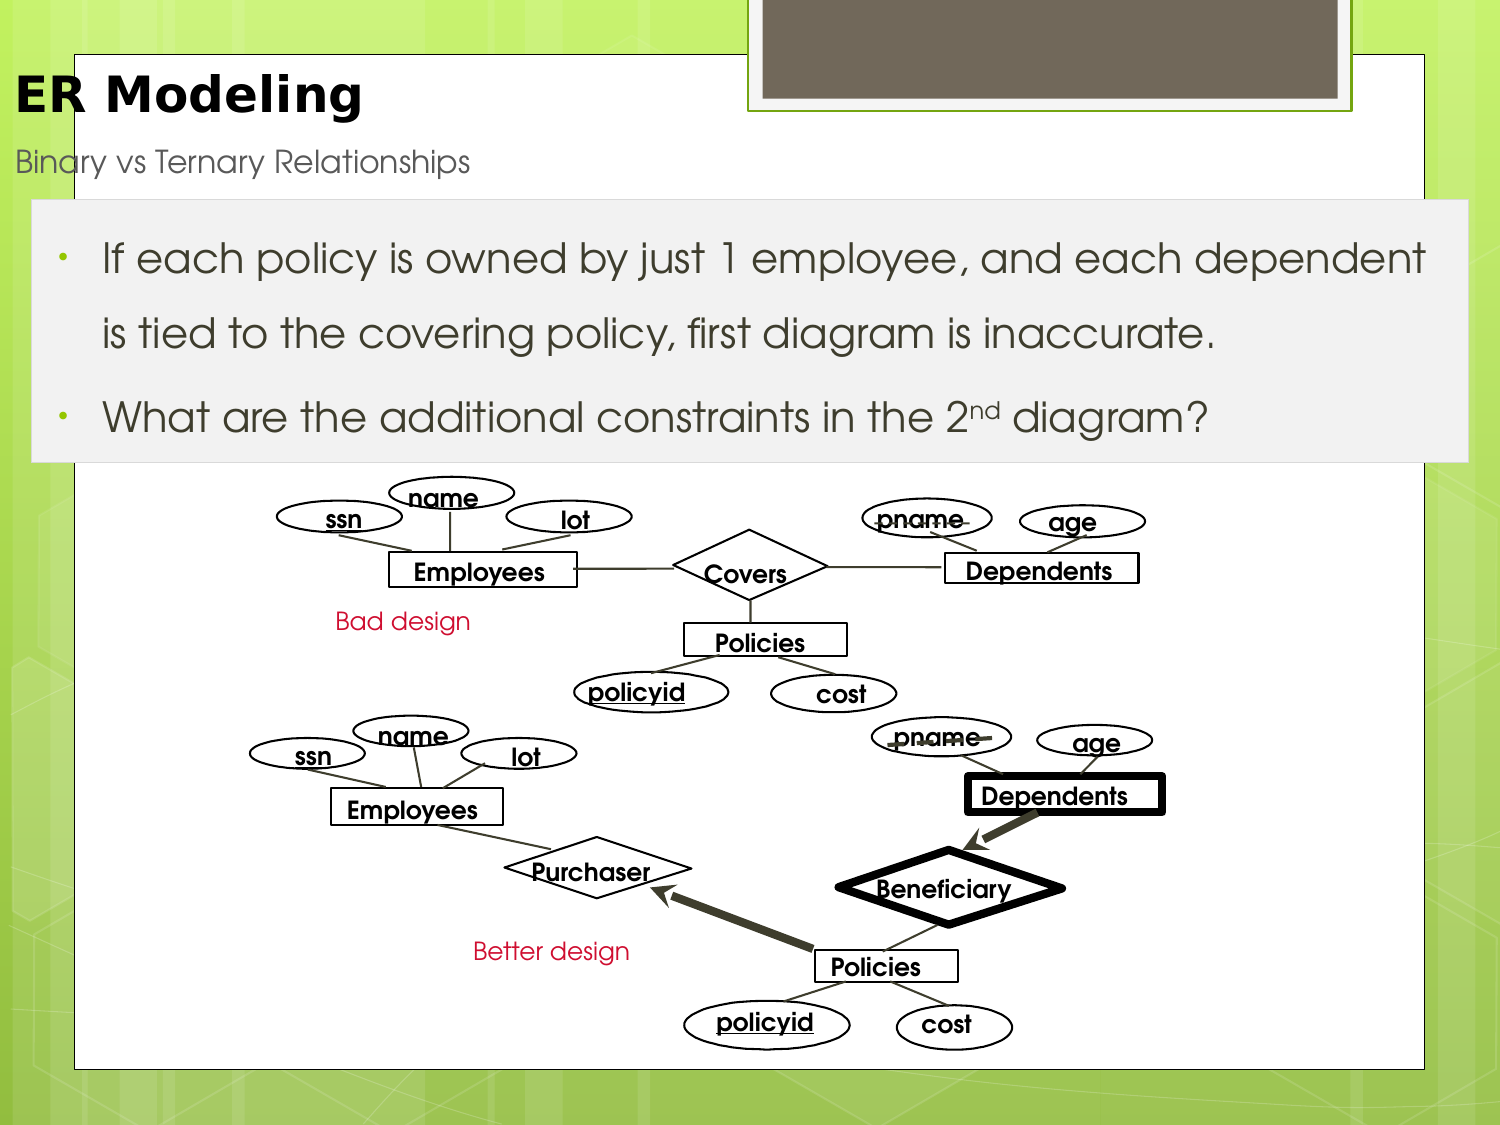

ER Modeling
# Binary vs Ternary Relationships
If each policy is owned by just 1 employee, and each dependent is tied to the covering policy, first diagram is inaccurate.
What are the additional constraints in the 2nd diagram?
name

ssn
lot

Employees

pname

age

Dependents
Covers

Bad design

Policies

policyid
cost

name

ssn
lot

Employees

pname

age

Dependents

Purchaser

Beneficiary

Better design
Policies

policyid
cost